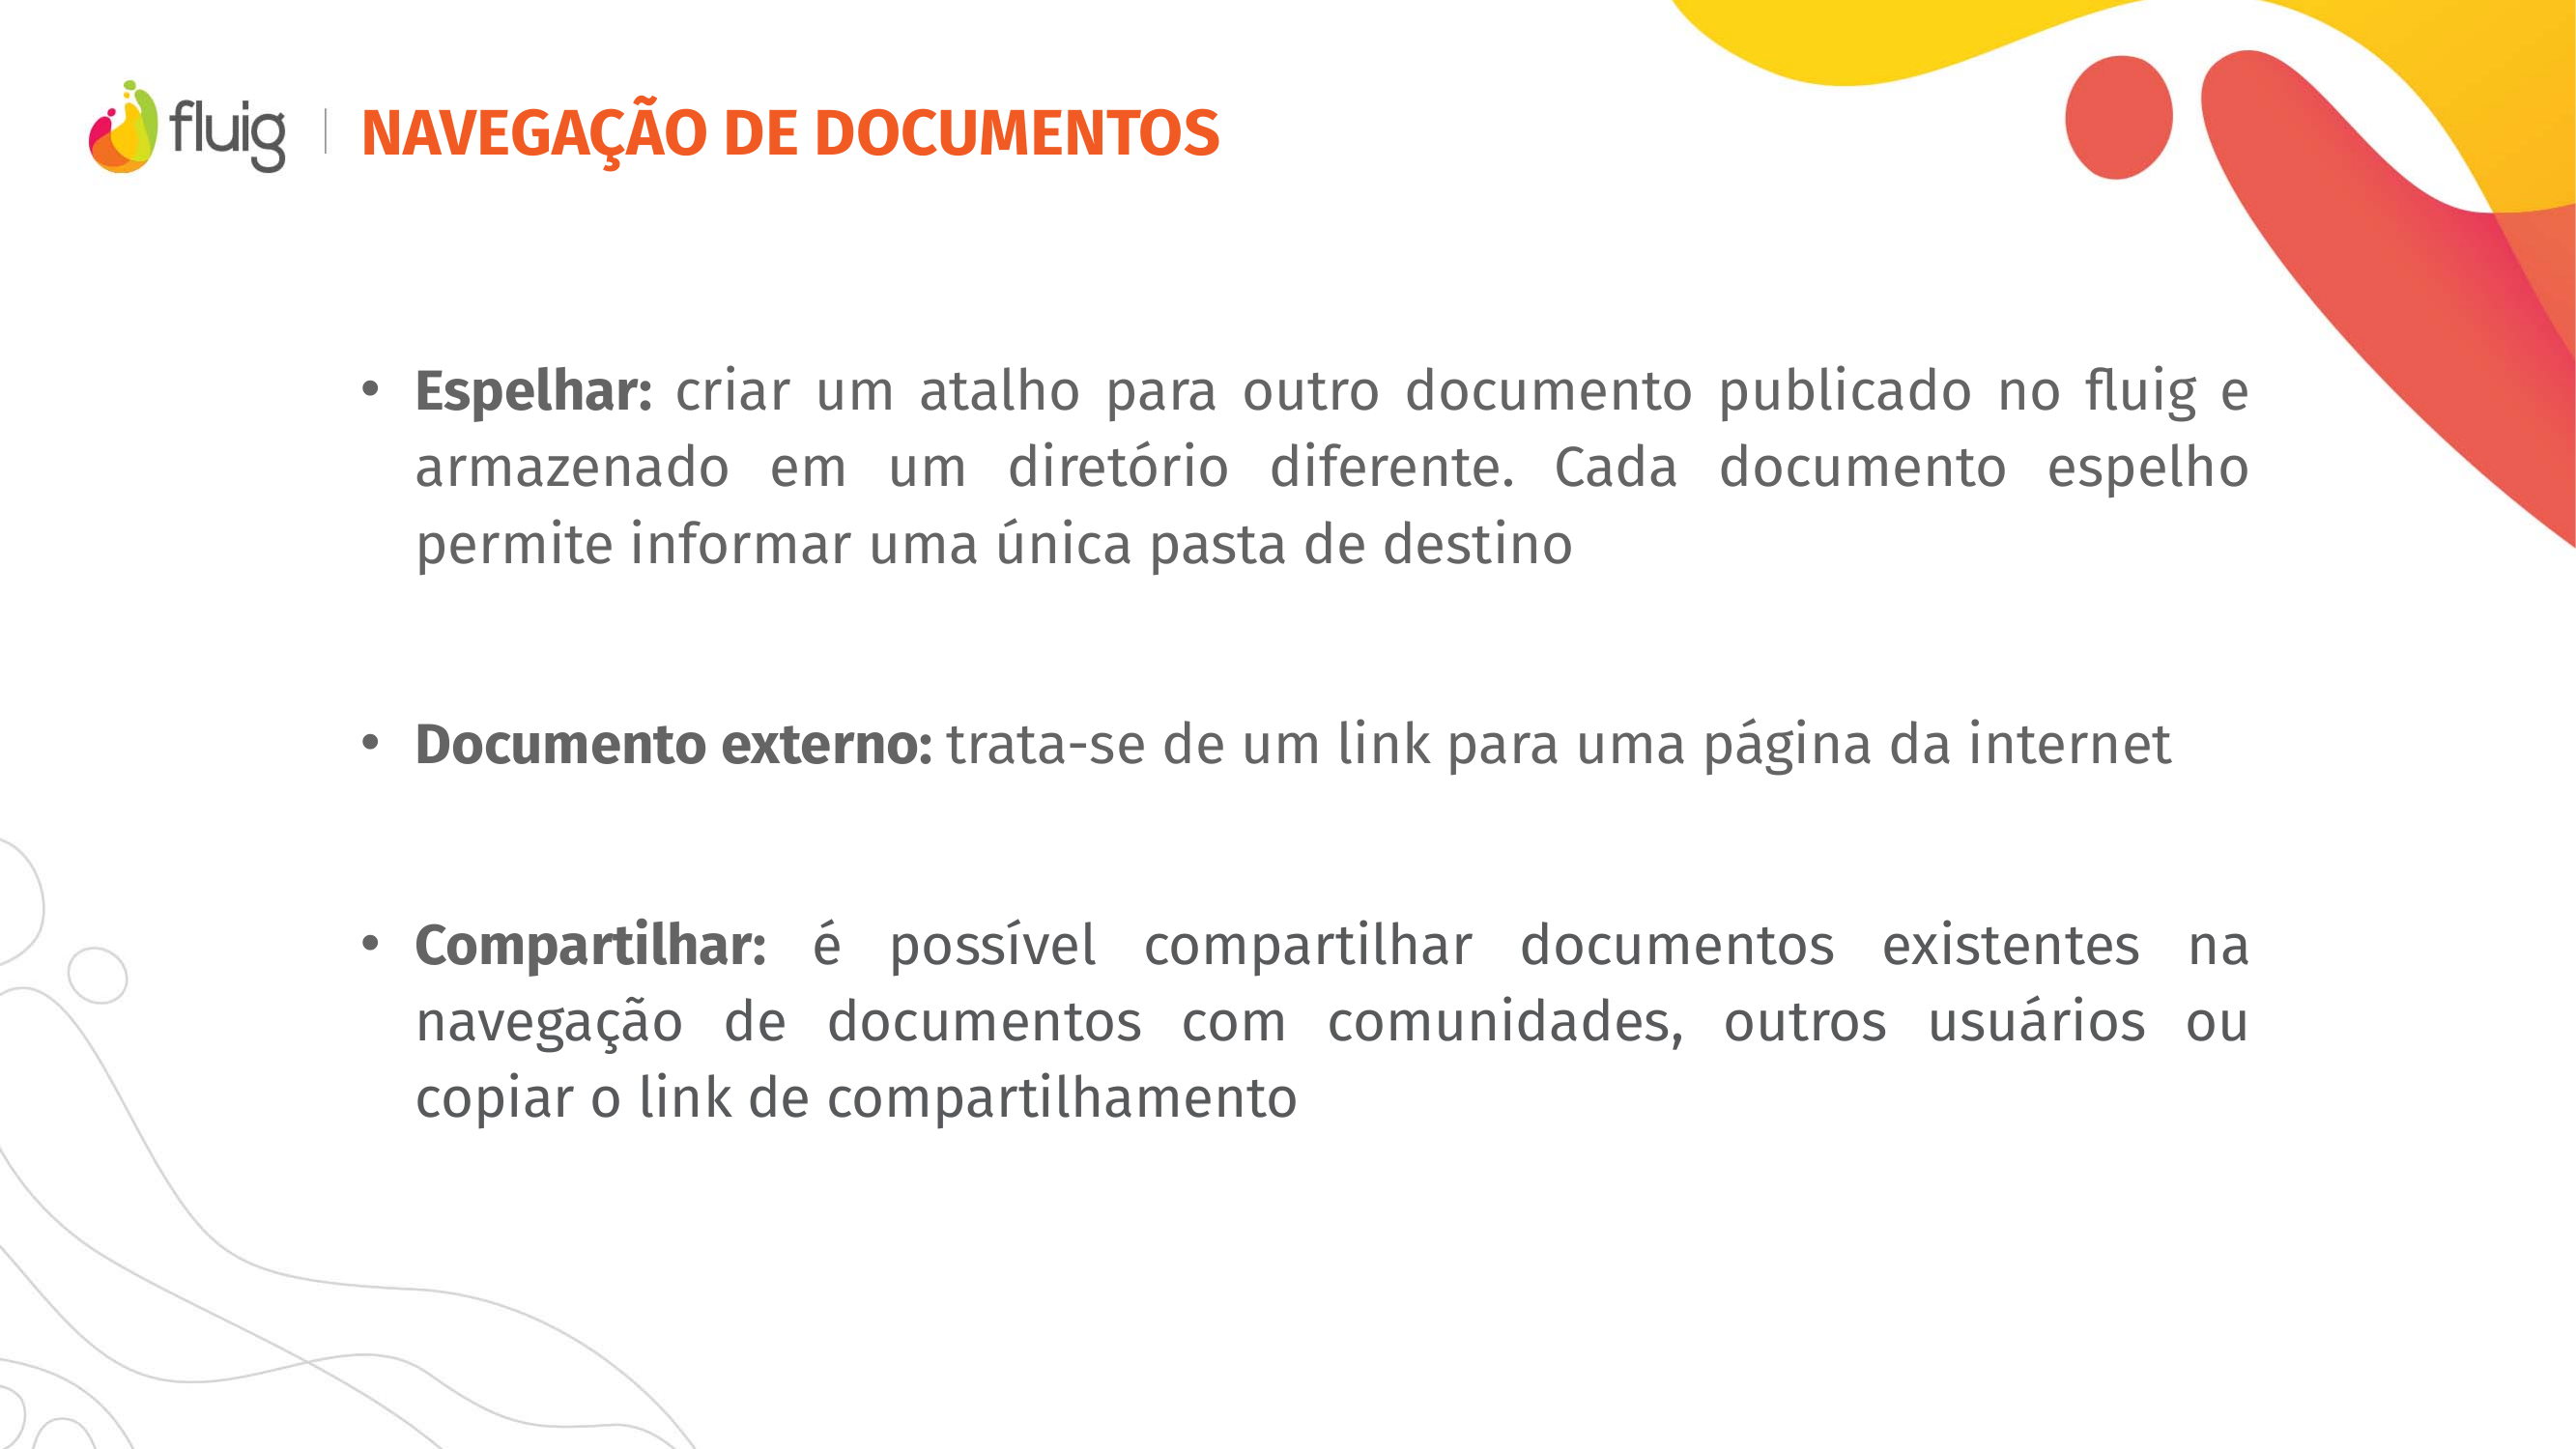

# Navegação de documentos
Espelhar: criar um atalho para outro documento publicado no fluig e armazenado em um diretório diferente. Cada documento espelho permite informar uma única pasta de destino

Documento externo: trata-se de um link para uma página da internet

Compartilhar: é possível compartilhar documentos existentes na navegação de documentos com comunidades, outros usuários ou copiar o link de compartilhamento